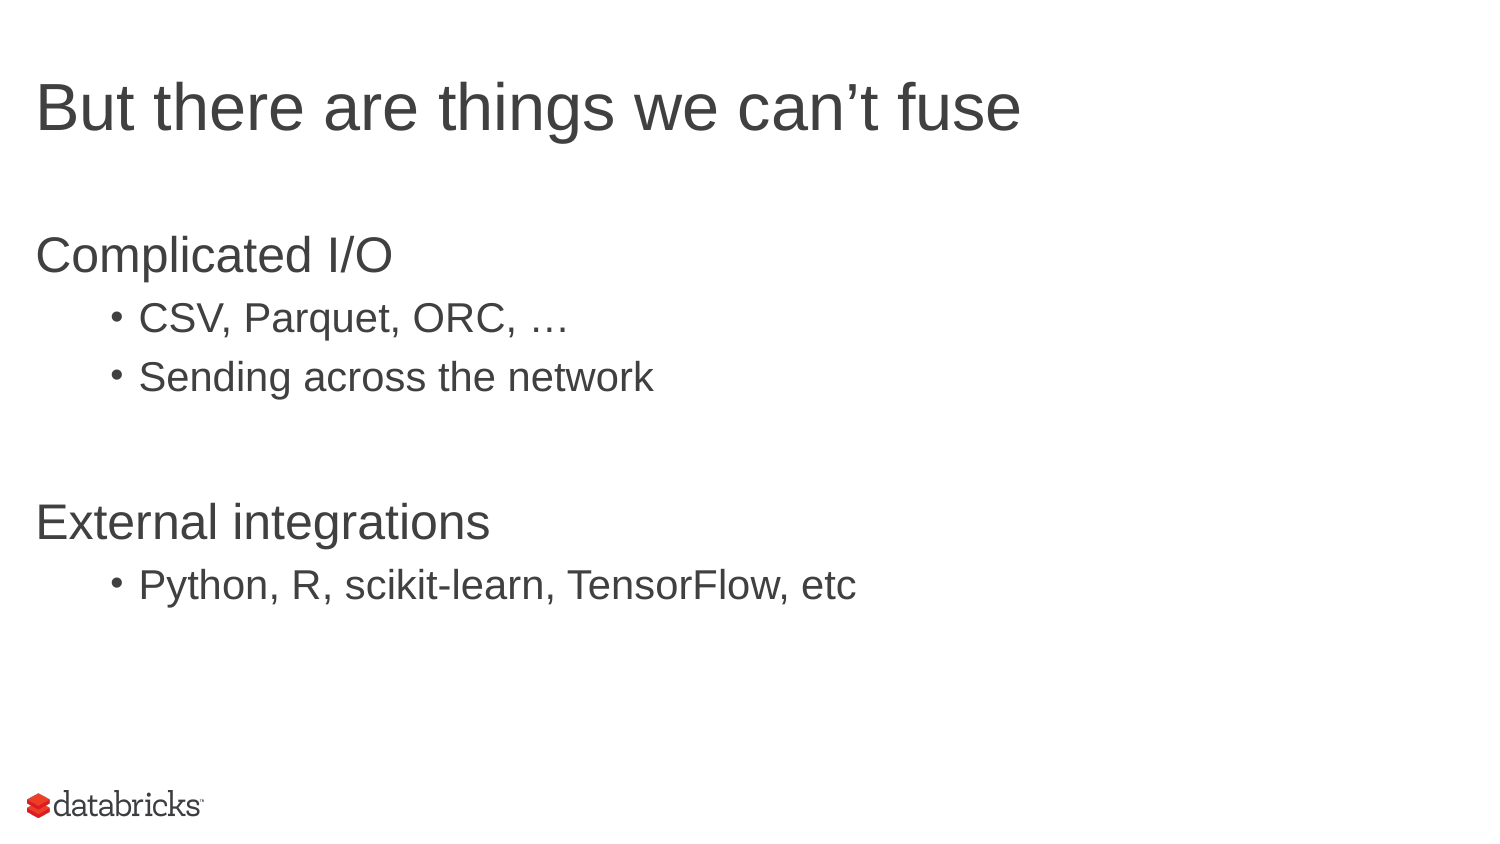

# But there are things we can’t fuse
Complicated I/O
CSV, Parquet, ORC, …
Sending across the network

External integrations
Python, R, scikit-learn, TensorFlow, etc